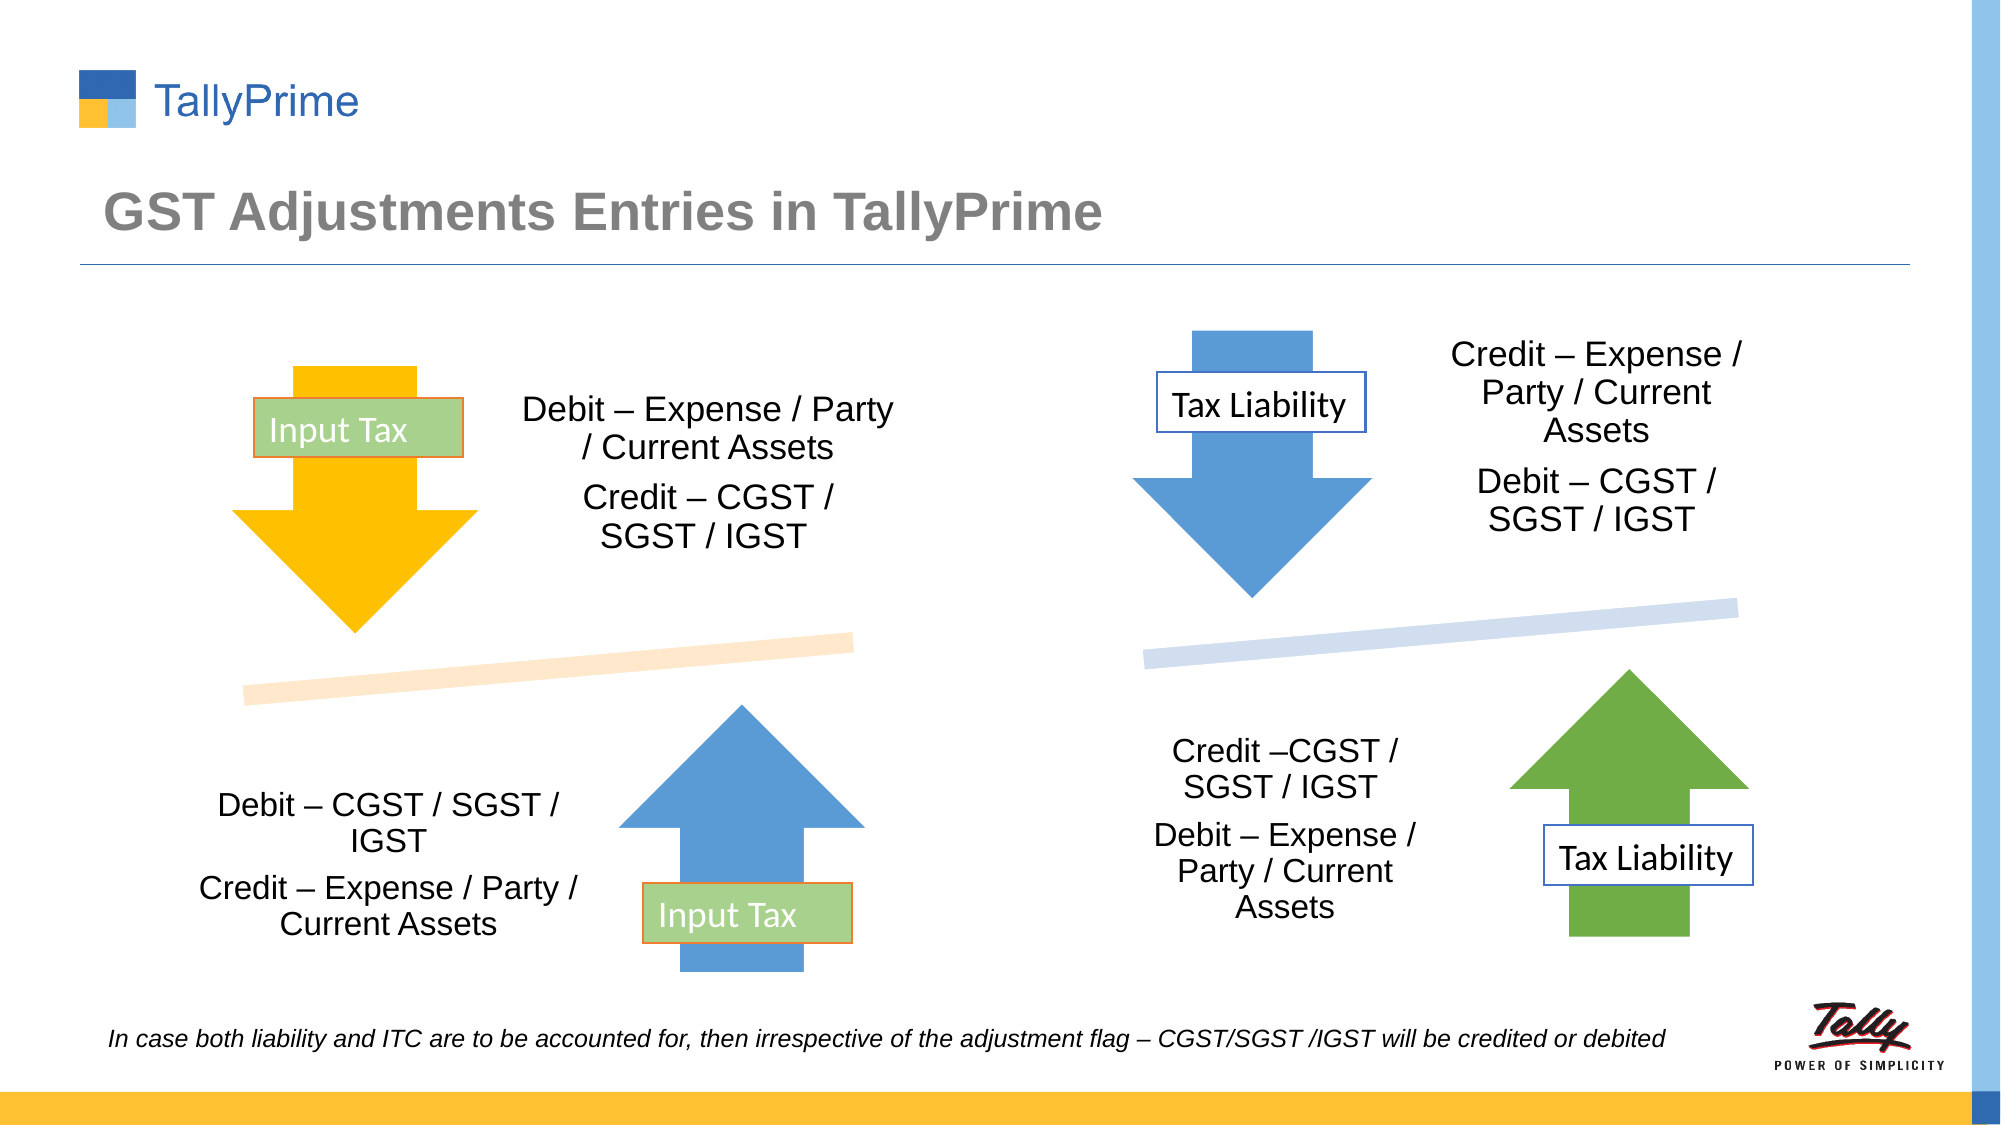

# GST Adjustments Entries in TallyPrime
Credit – Expense / Party / Current Assets
Debit – CGST / SGST / IGST
Credit –CGST / SGST / IGST
Debit – Expense / Party / Current Assets
Debit – Expense / Party / Current Assets
Credit – CGST / SGST / IGST
Debit – CGST / SGST / IGST
Credit – Expense / Party / Current Assets
Tax Liability
Input Tax
Tax Liability
Input Tax
In case both liability and ITC are to be accounted for, then irrespective of the adjustment flag – CGST/SGST /IGST will be credited or debited